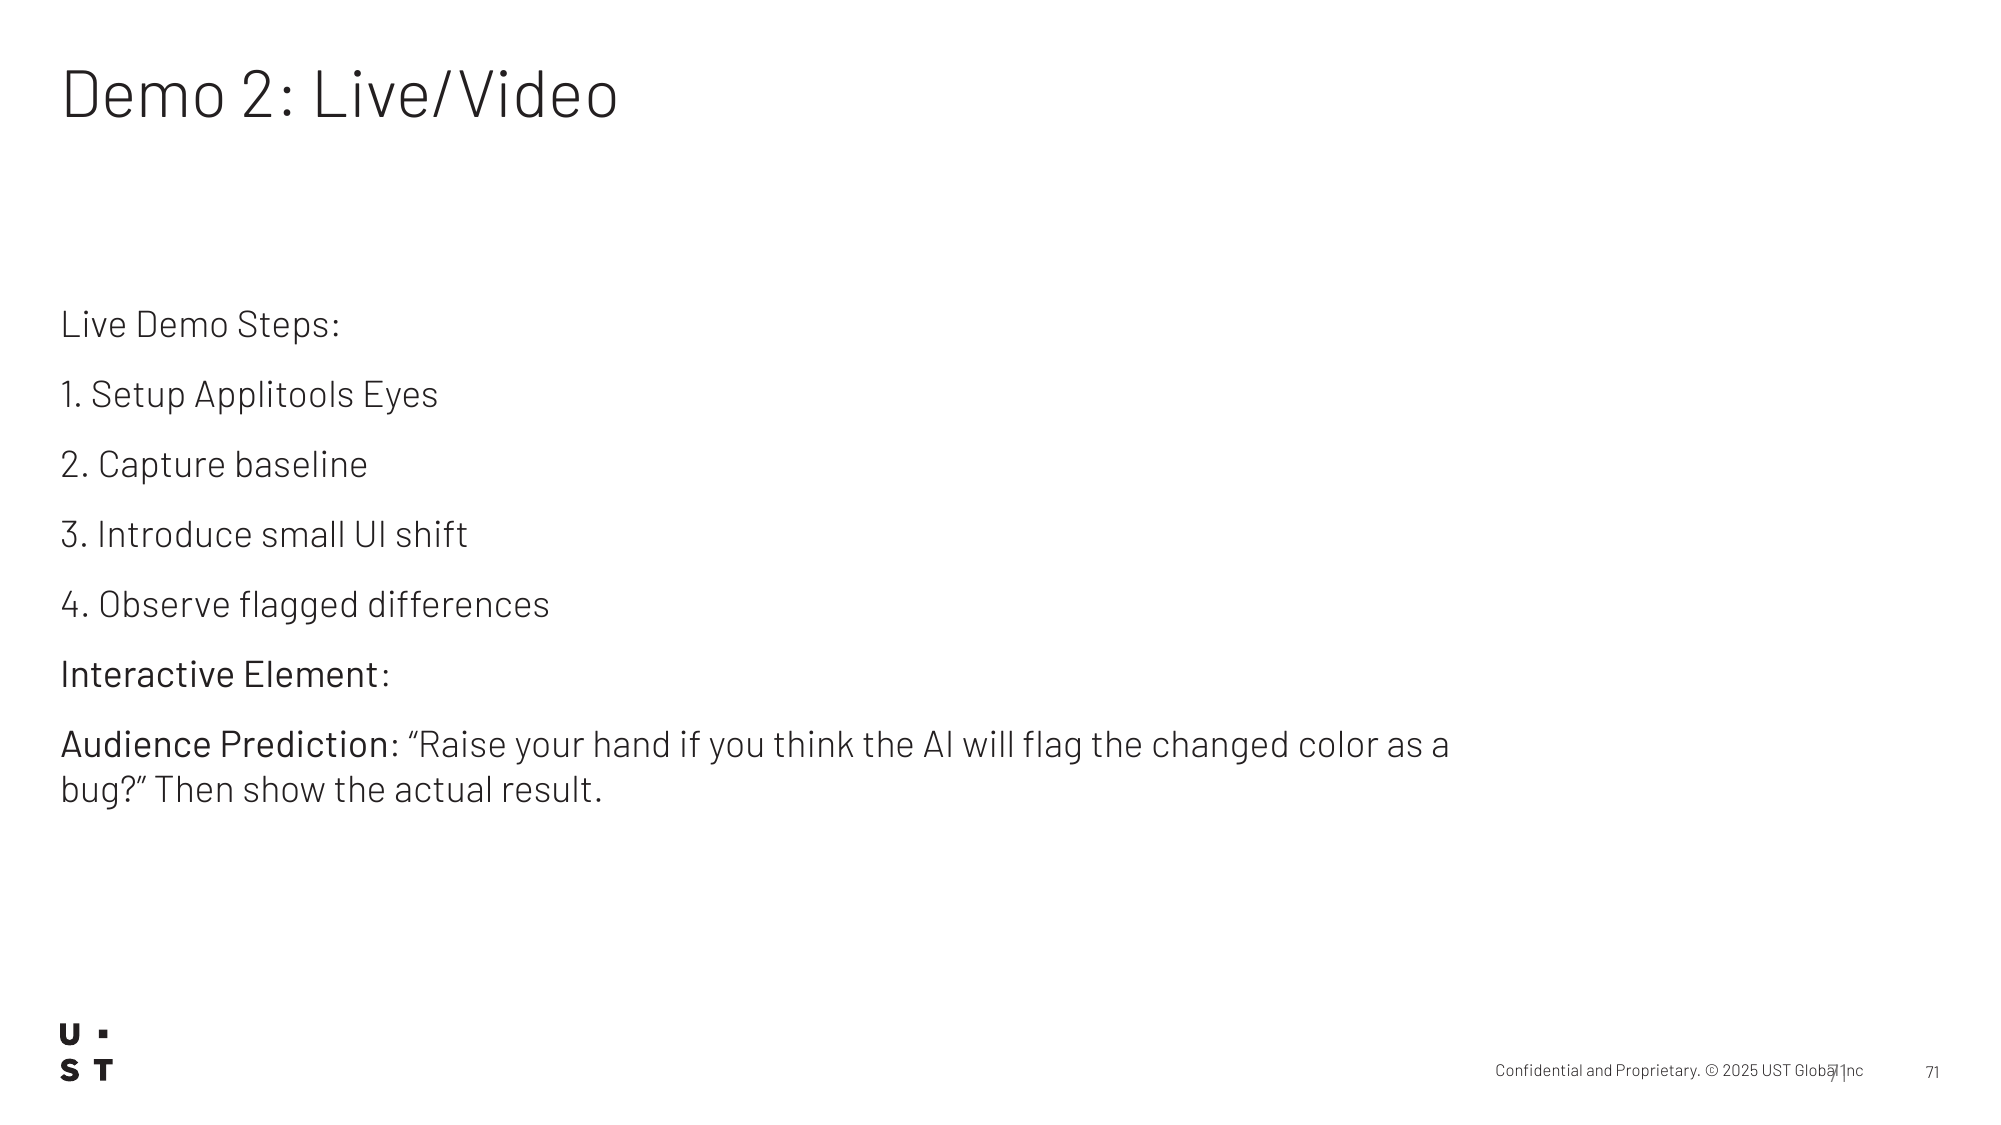

# Demo 2: Live/Video
Live Demo Steps:
1. Setup Applitools Eyes
2. Capture baseline
3. Introduce small UI shift
4. Observe flagged differences
Interactive Element:
Audience Prediction: “Raise your hand if you think the AI will flag the changed color as a bug?” Then show the actual result.

71